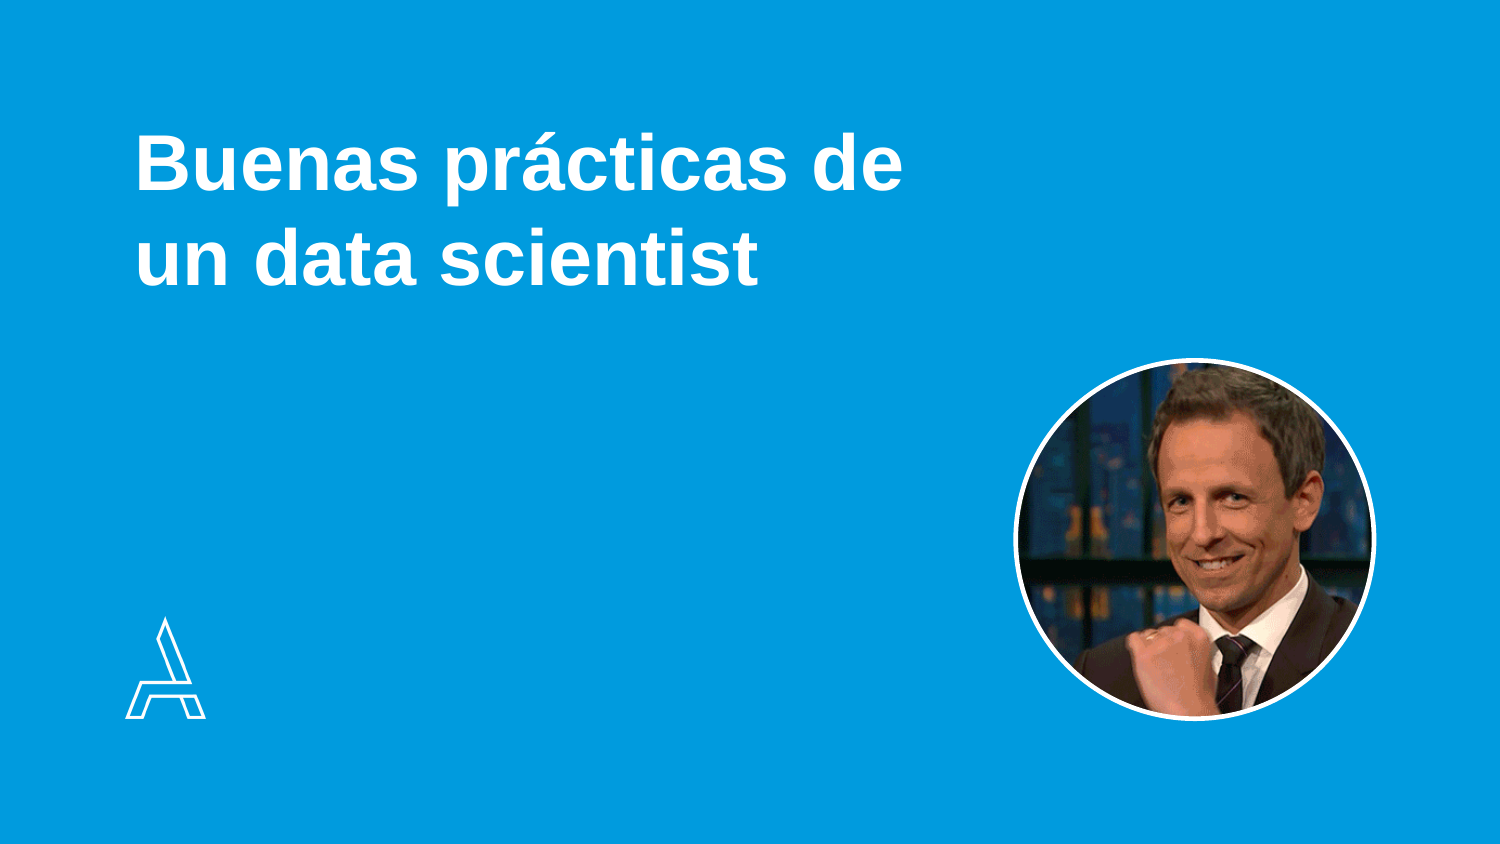

# Buenas prácticas de un data scientist